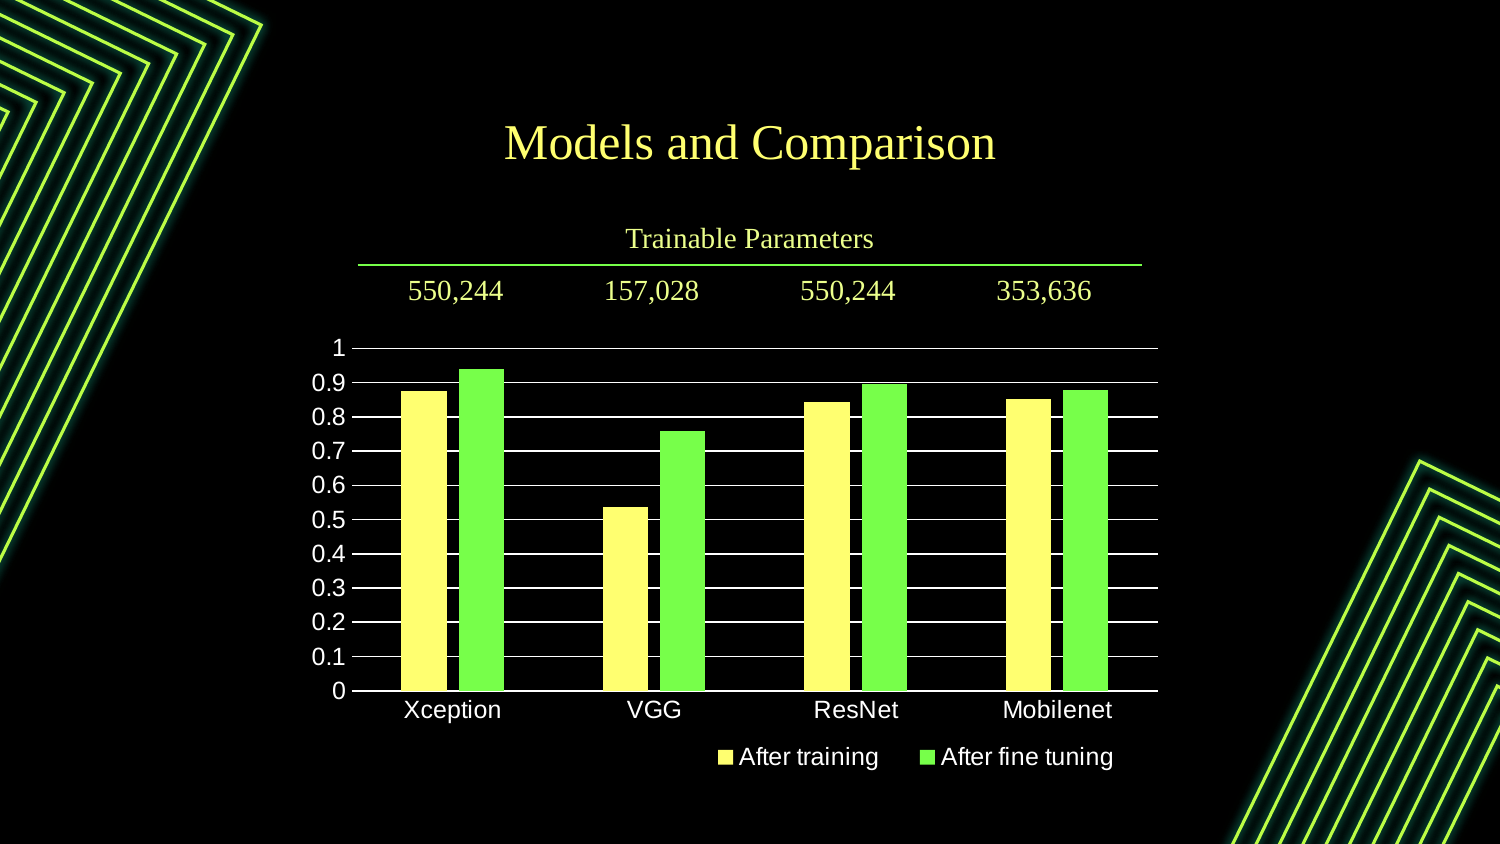

Models and Comparison
| Trainable Parameters |  |  |  |
| --- | --- | --- | --- |
| 550,244 | 157,028 | 550,244 | 353,636 |

### Chart

| Category | After training  | After fine tuning |
|---|---|---|
| Xception | 0.875 | 0.9396 |
| VGG | 0.5354 | 0.7583 |
| ResNet | 0.8438 | 0.8959 |
| Mobilenet | 0.8521 | 0.8792 |